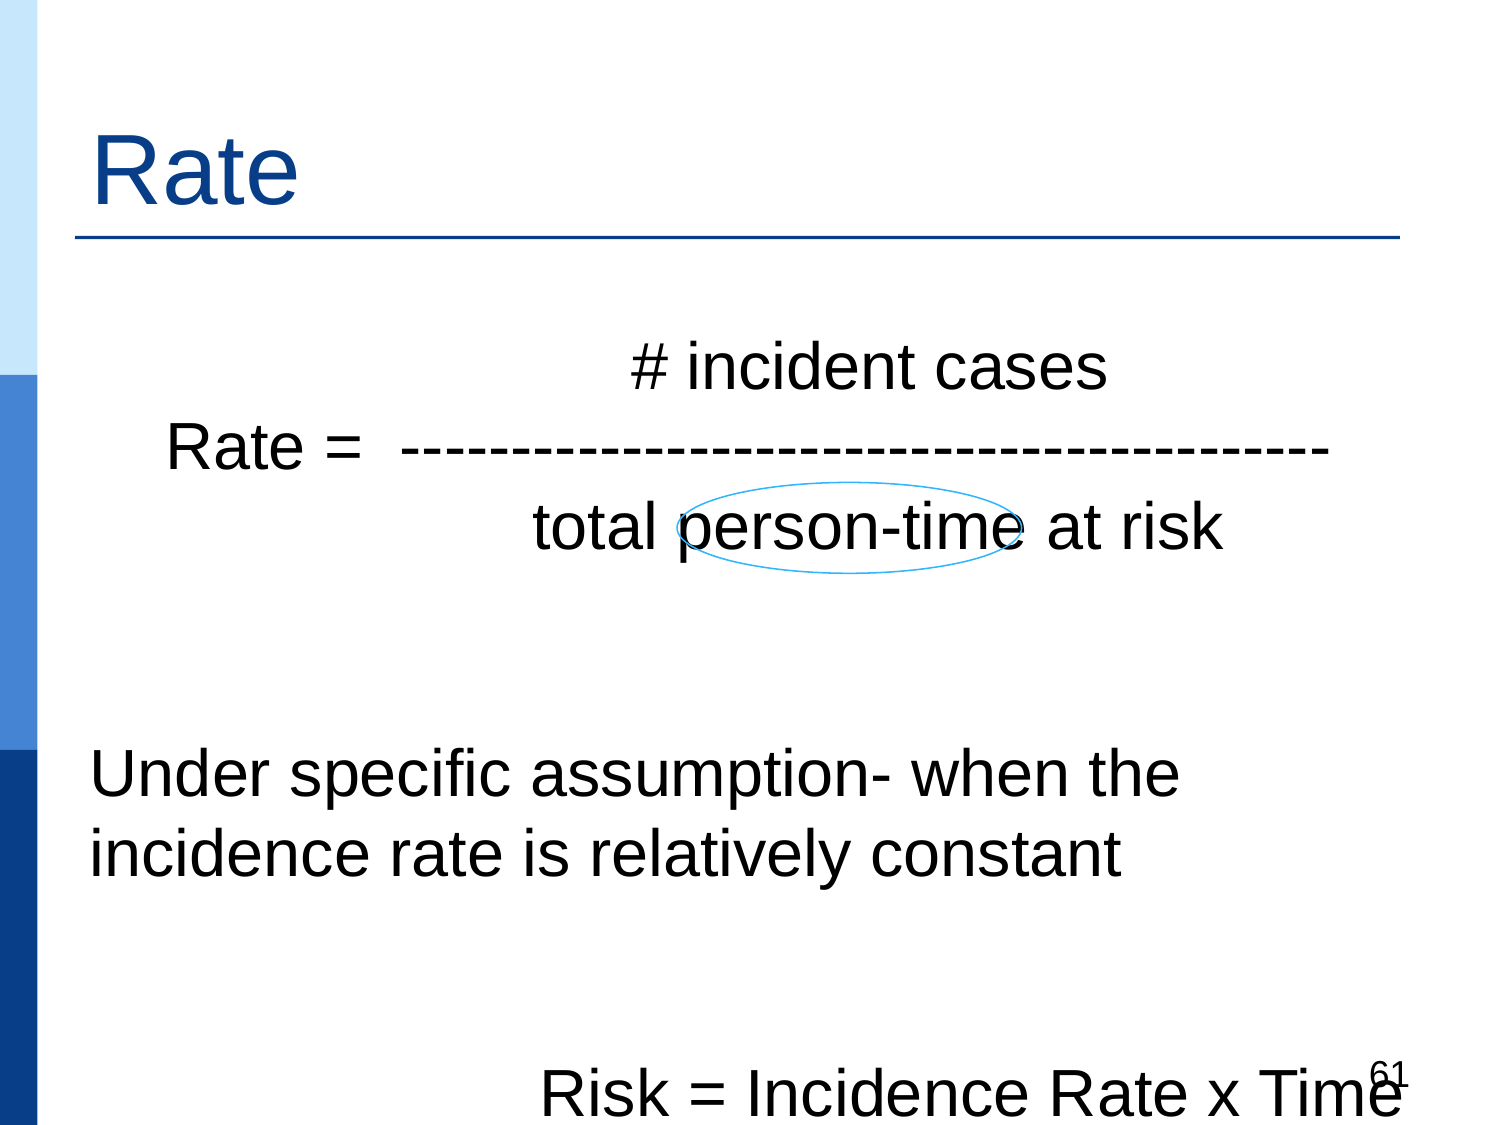

# Rate
             # incident cases
Rate =  ------------------------------------------
              total person-time at risk

Under specific assumption- when the incidence rate is relatively constant

			Risk = Incidence Rate x Time
61